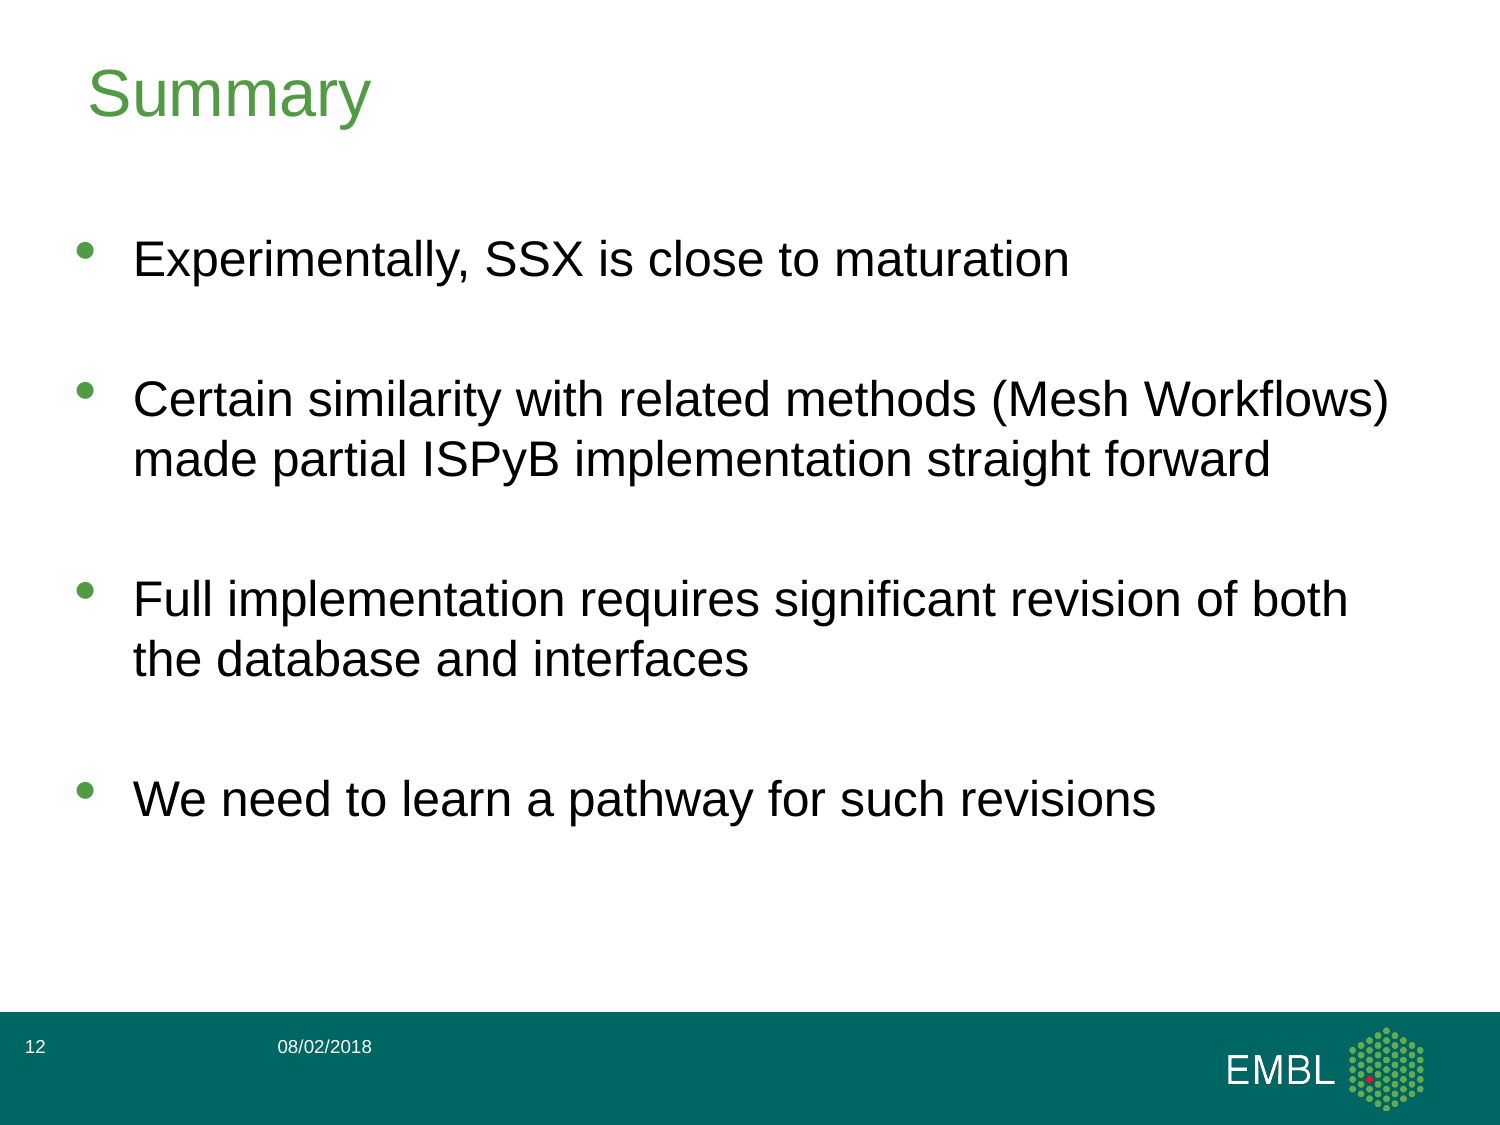

Summary
Experimentally, SSX is close to maturation

Certain similarity with related methods (Mesh Workflows) made partial ISPyB implementation straight forward

Full implementation requires significant revision of both the database and interfaces

We need to learn a pathway for such revisions
12
08/02/2018